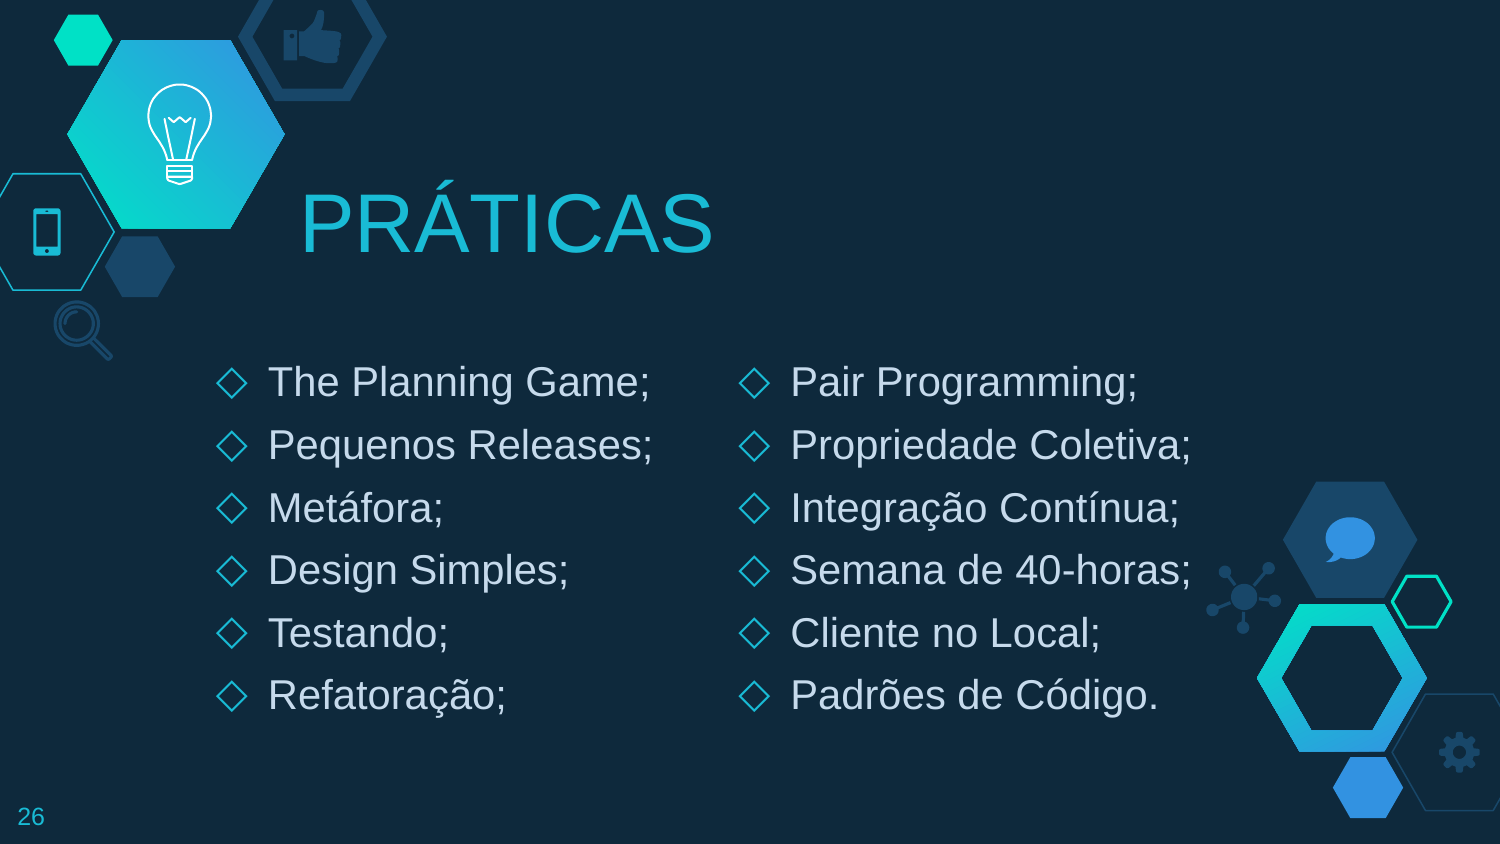

# PRÁTICAS
The Planning Game;
Pequenos Releases;
Metáfora;
Design Simples;
Testando;
Refatoração;
Pair Programming;
Propriedade Coletiva;
Integração Contínua;
Semana de 40-horas;
Cliente no Local;
Padrões de Código.
26